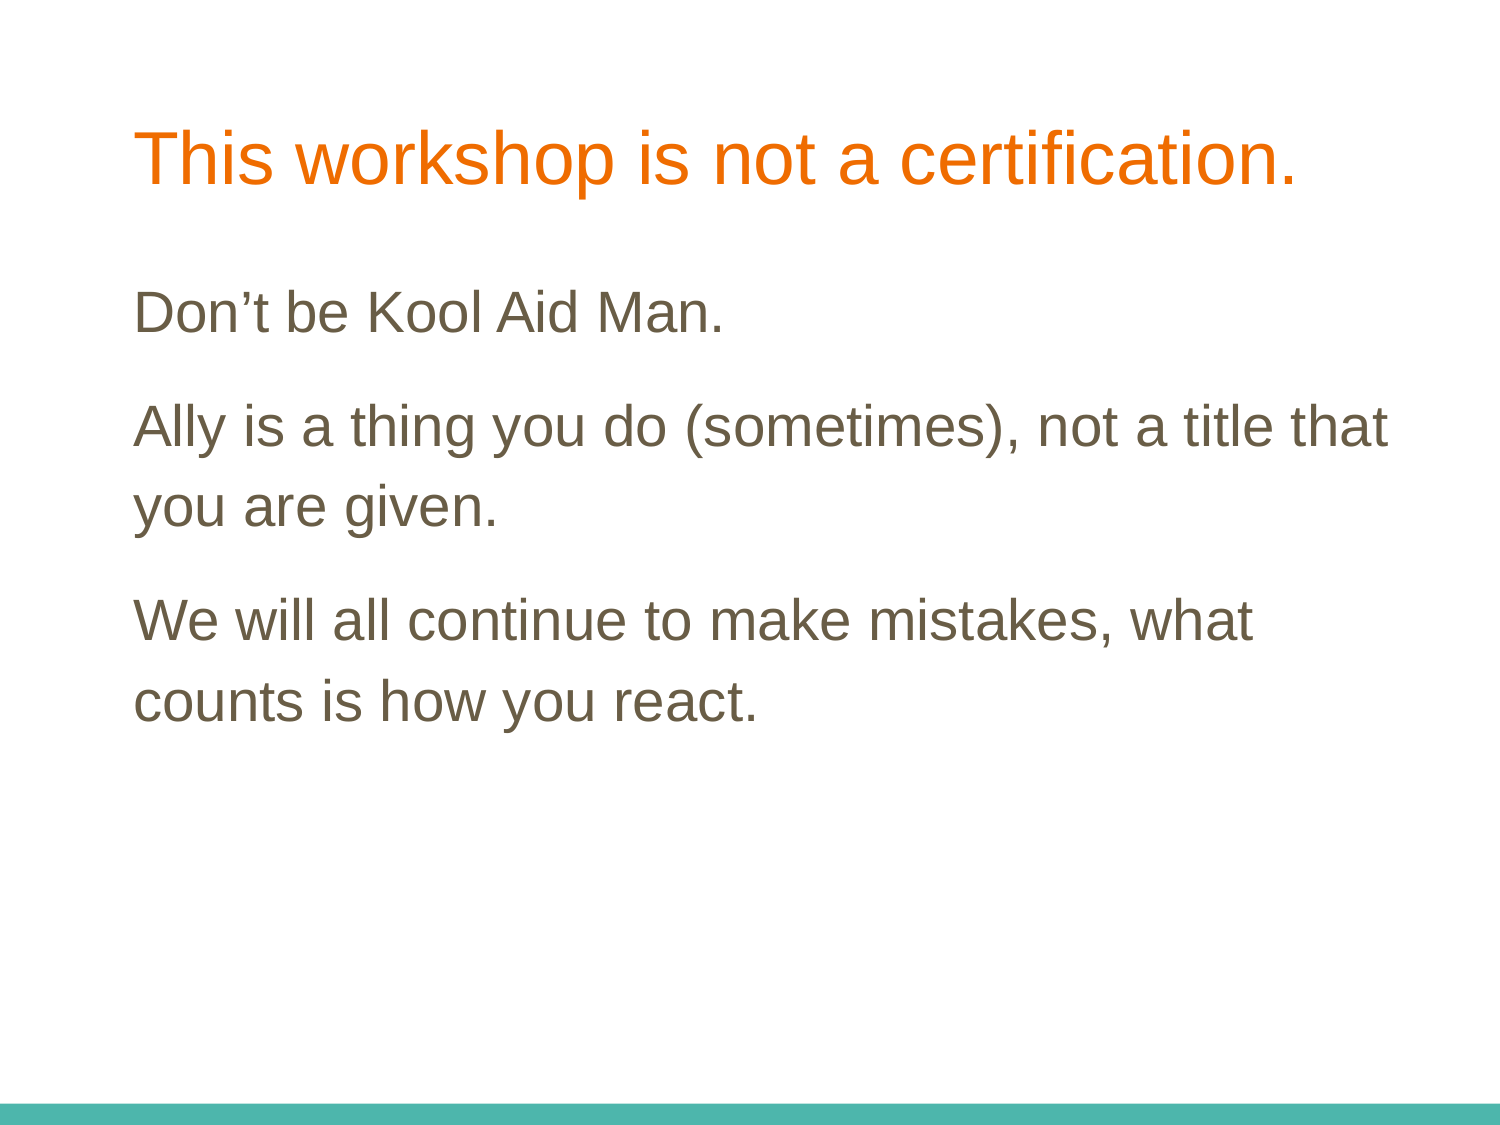

# This workshop is not a certification.
Don’t be Kool Aid Man.
Ally is a thing you do (sometimes), not a title that you are given.
We will all continue to make mistakes, what counts is how you react.